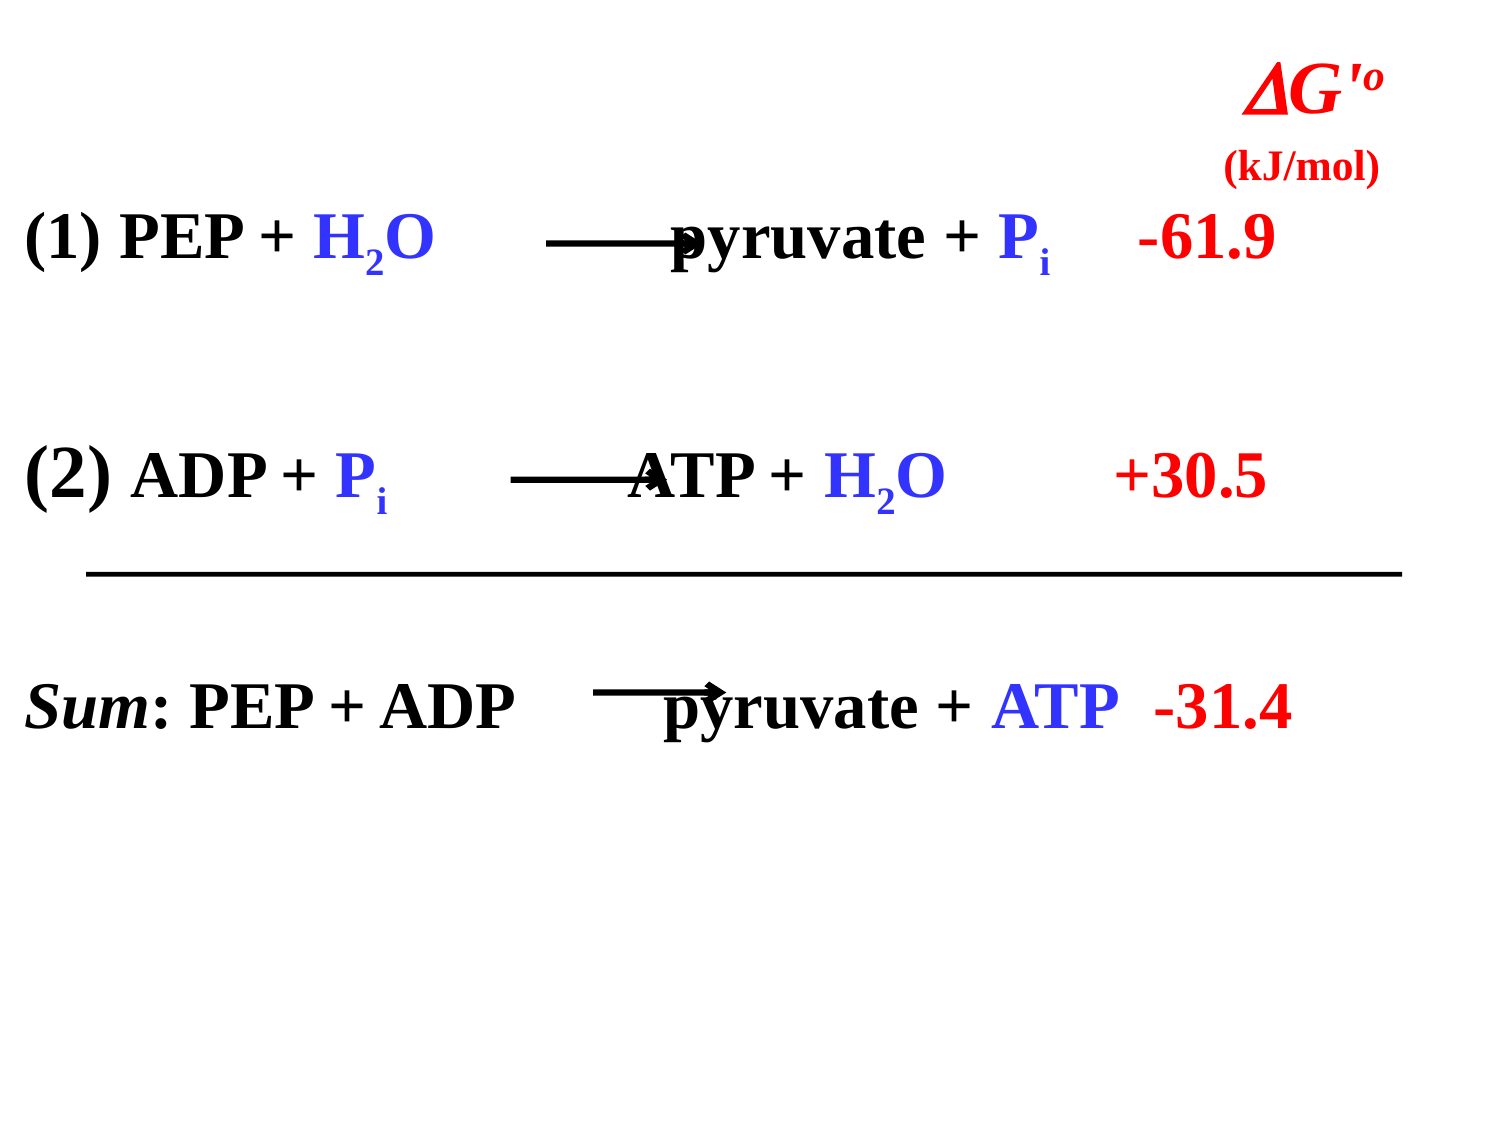

ΔG'o
(kJ/mol)

 PEP + H2O              pyruvate + Pi         -61.9

 ADP + Pi               ATP + H2O                 +30.5

Sum: PEP + ADP         pyruvate + ATP  -31.4